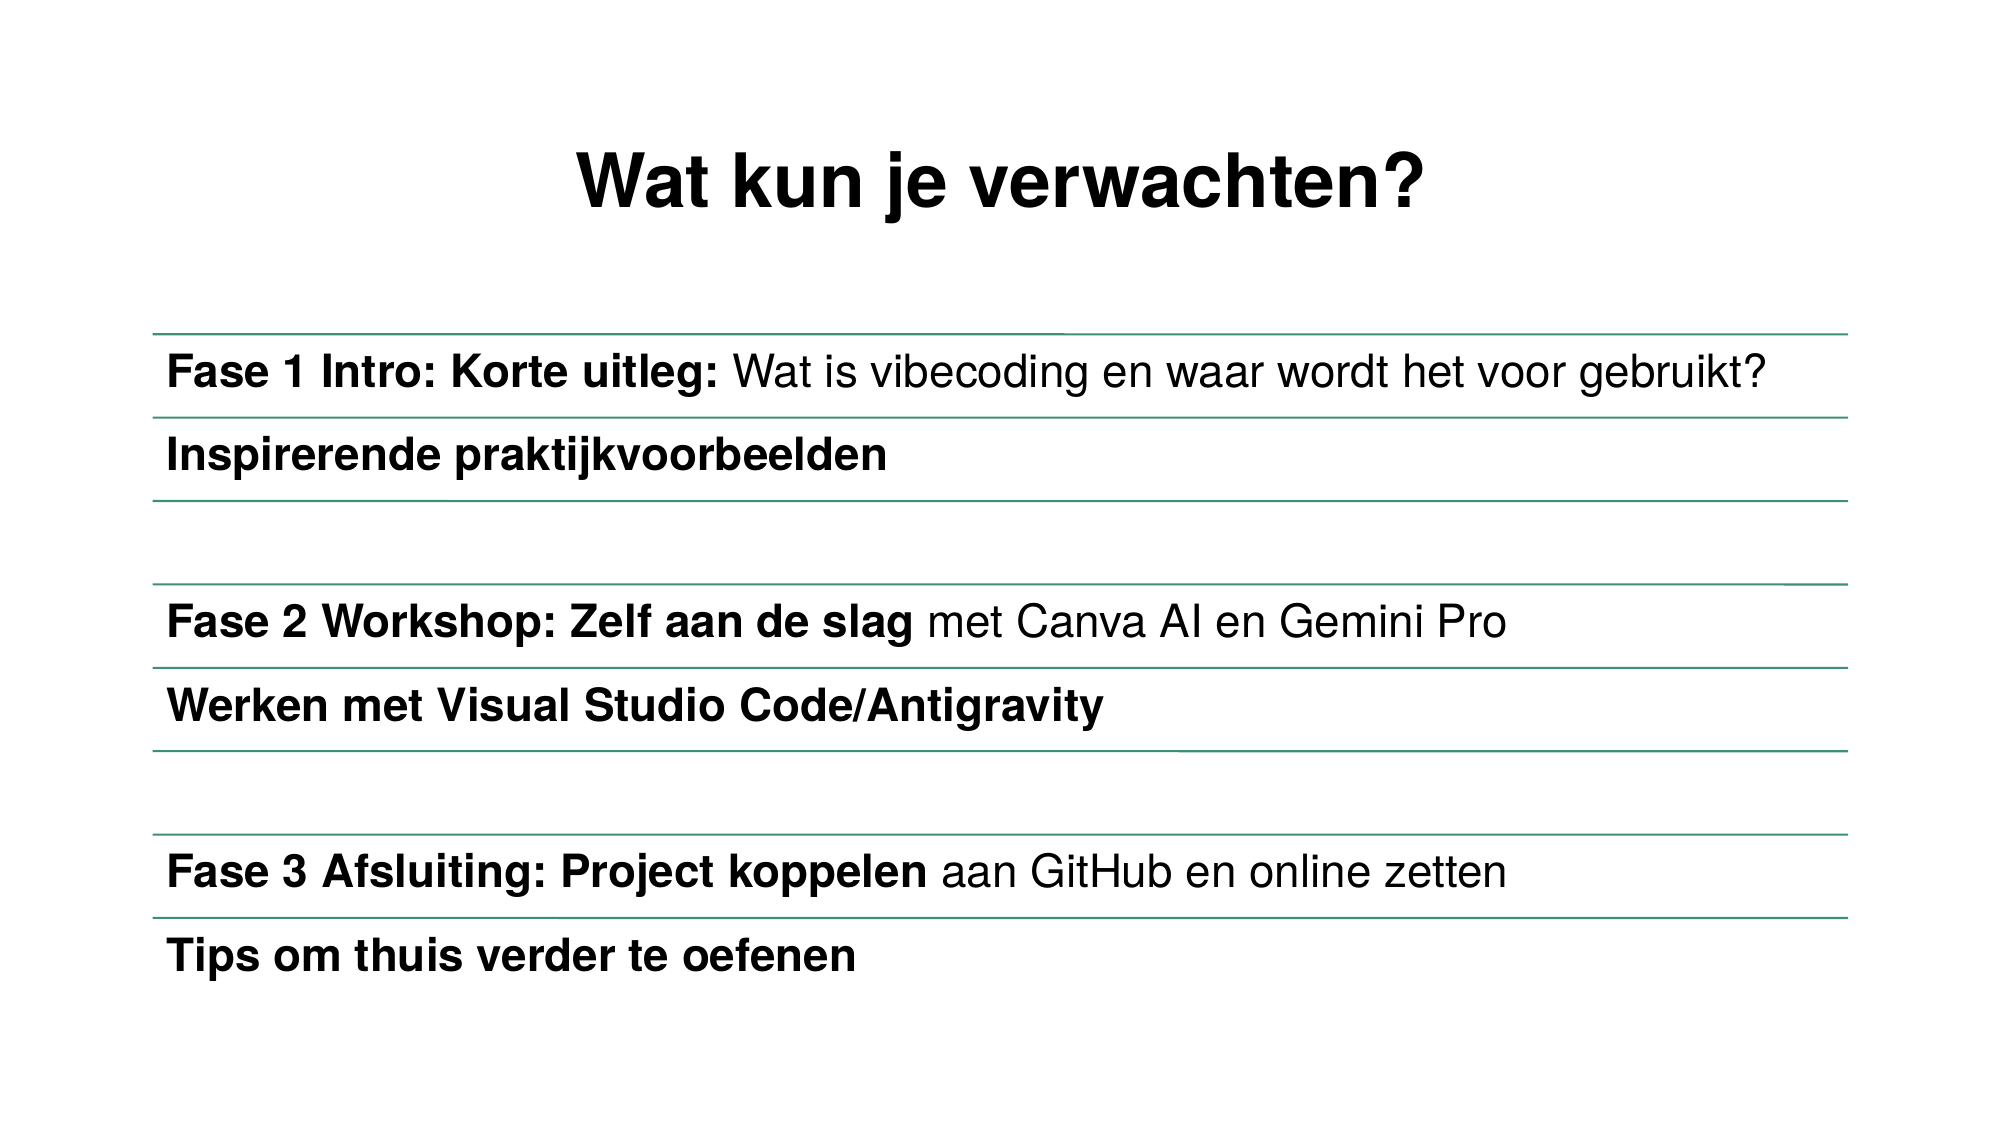

# Wat kun je verwachten?
Fase 1 Intro: Korte uitleg: Wat is vibecoding en waar wordt het voor gebruikt?
Inspirerende praktijkvoorbeelden

Fase 2 Workshop: Zelf aan de slag met Canva AI en Gemini Pro
Werken met Visual Studio Code/Antigravity

Fase 3 Afsluiting: Project koppelen aan GitHub en online zetten
Tips om thuis verder te oefenen